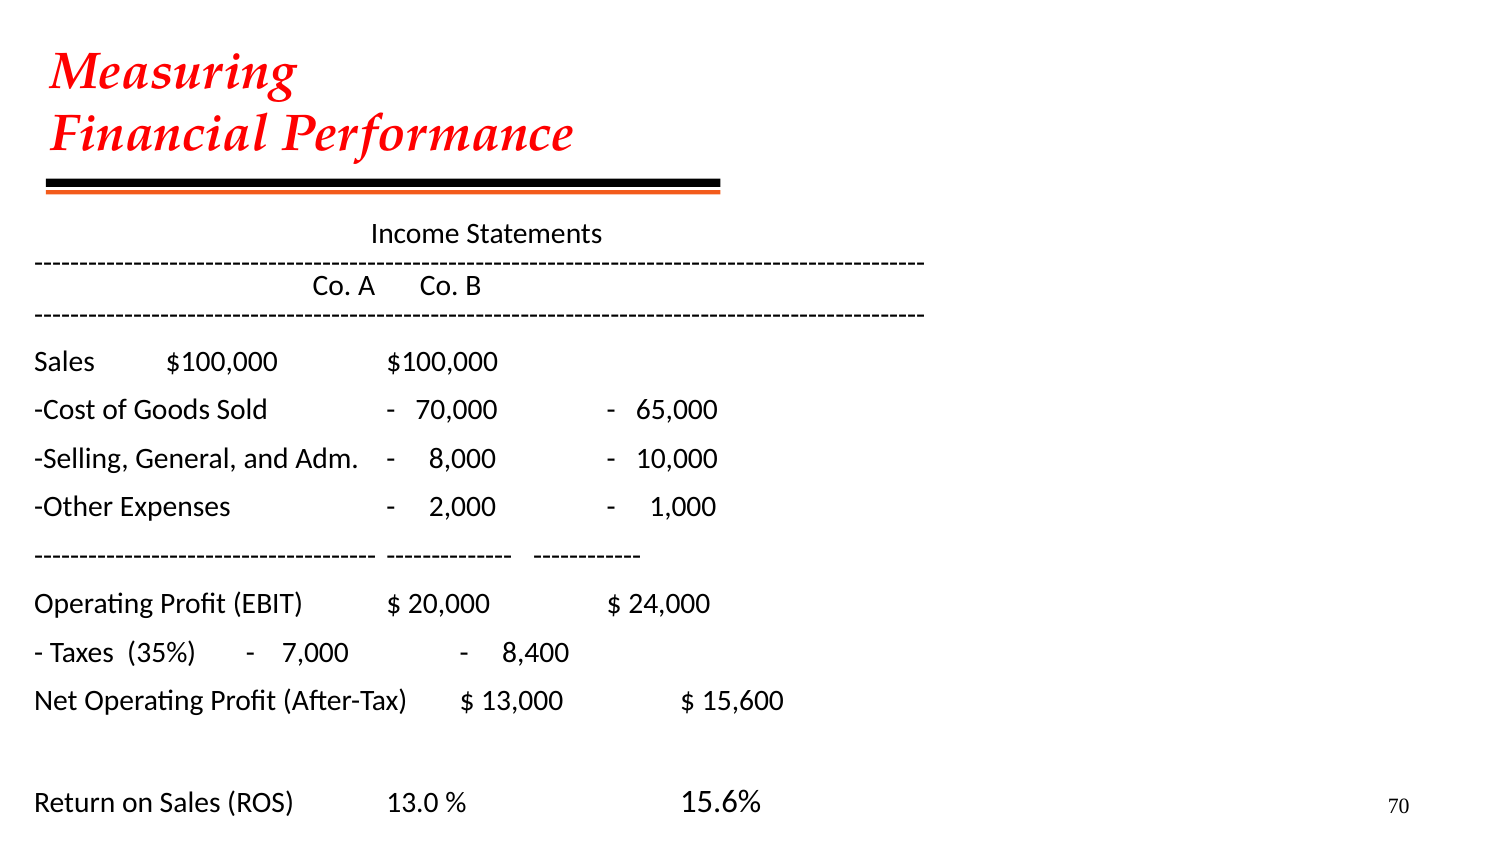

# Measuring Financial Performance

Income Statements
---------------------------------------------------------------------------------------------------				                      						Co. A		     Co. B
---------------------------------------------------------------------------------------------------
Sales			$100,000	     	$100,000
-Cost of Goods Sold	 	-   70,000	     	-   65,000
-Selling, General, and Adm.   	-     8,000	     	-   10,000
-Other Expenses   	       	-     2,000	     	-     1,000
--------------------------------------	-------------- 		------------
Operating Profit (EBIT)	 	$ 20,000	      	$ 24,000
- Taxes  (35%)		 -    7,000	     	-     8,400
Net Operating Profit (After-Tax)	$ 13,000	      	$ 15,600

Return on Sales (ROS)	 	13.0 %	            	15.6%
70